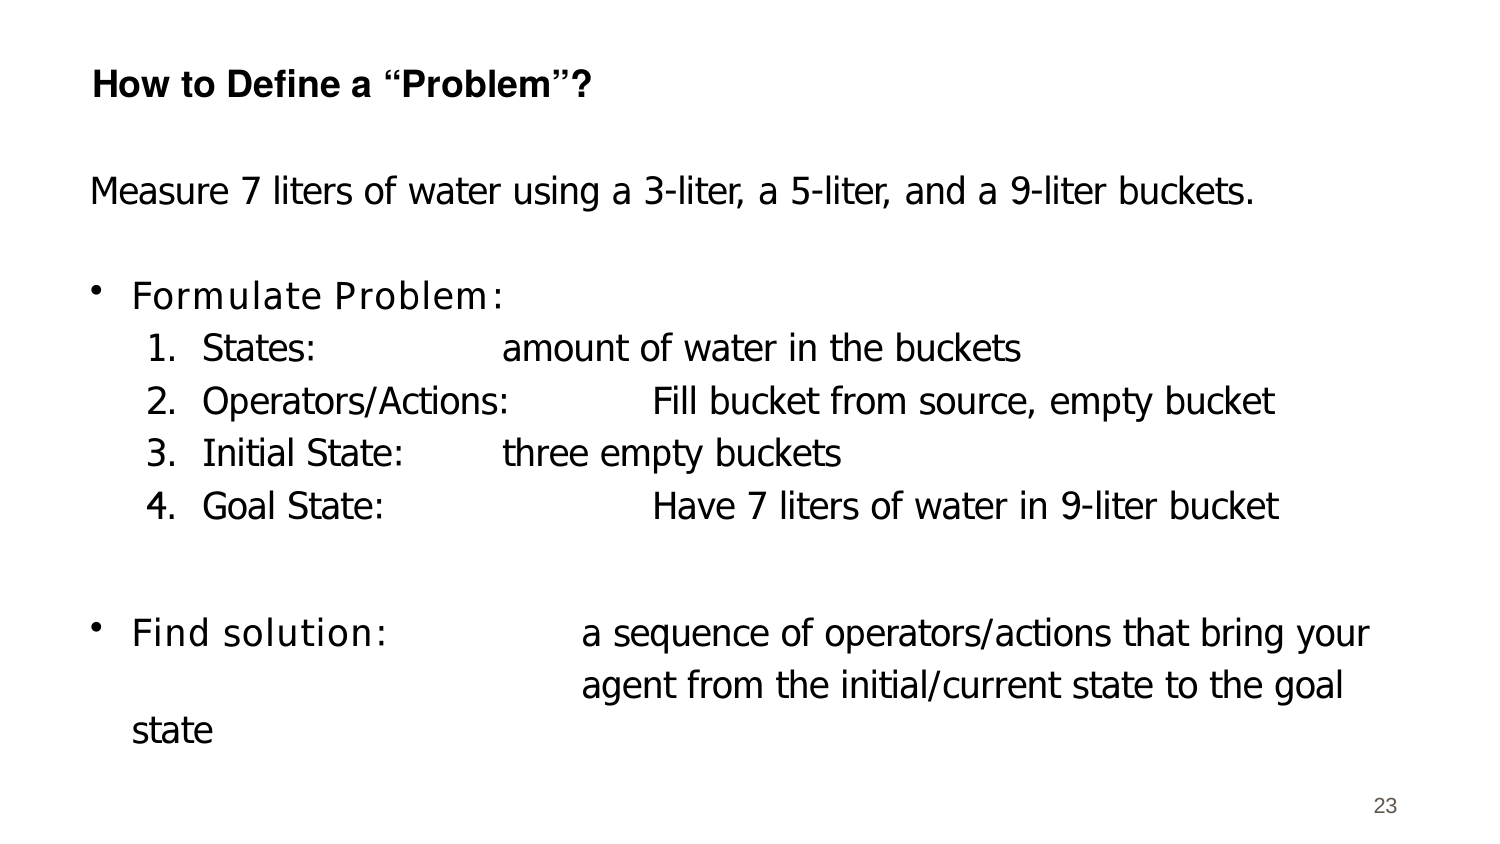

# How to Define a “Problem”?
Measure 7 liters of water using a 3-liter, a 5-liter, and a 9-liter buckets.

Formulate Problem:
States:		amount of water in the buckets
Operators/Actions:	Fill bucket from source, empty bucket
Initial State:	three empty buckets
Goal State:		Have 7 liters of water in 9-liter bucket

Find solution:		a sequence of operators/actions that bring your
				agent from the initial/current state to the goal state
CS 561,  Sessions 2-3
23